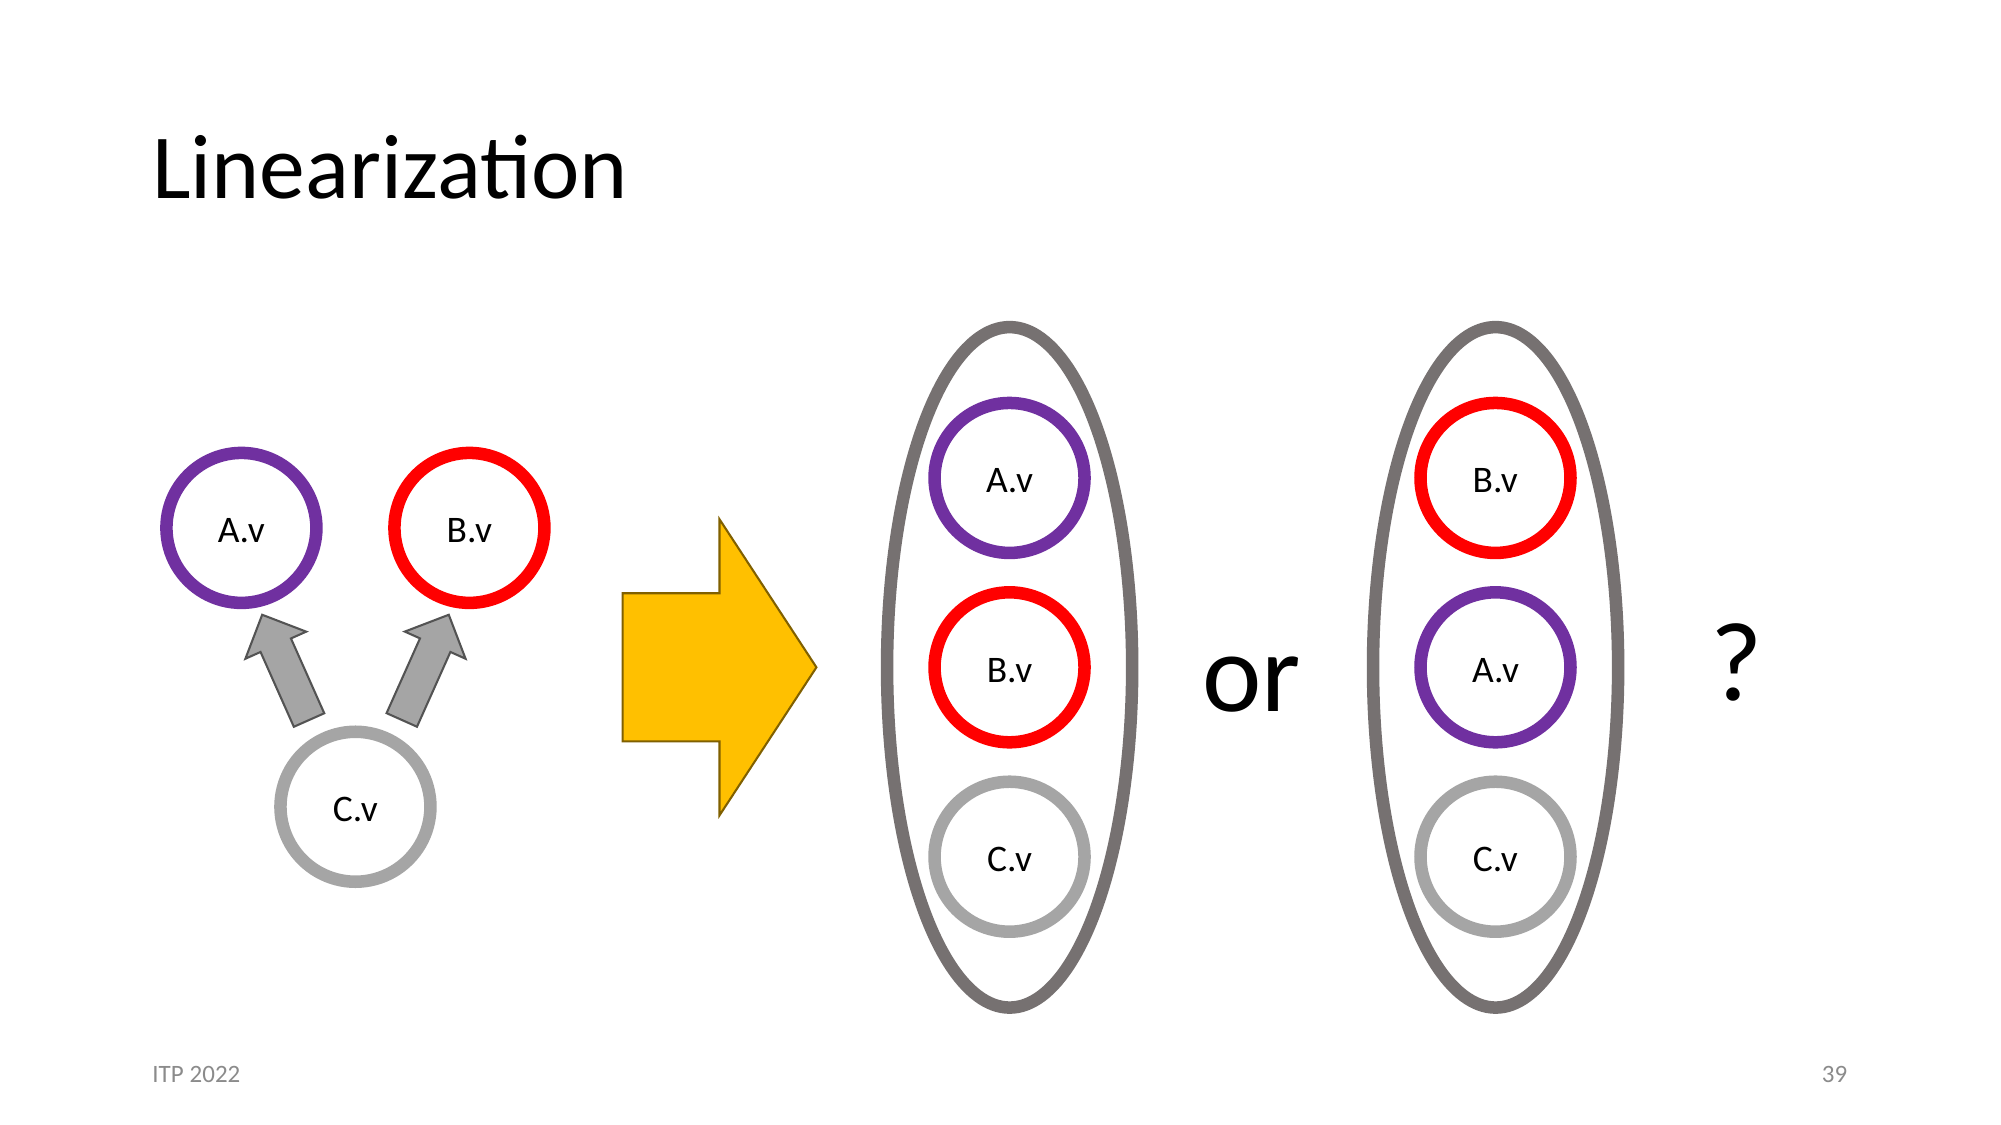

# Linearization

A.v
B.v
C.v
B.v
A.v
C.v
A.v
B.v

C.v

?
or
ITP 2022
39